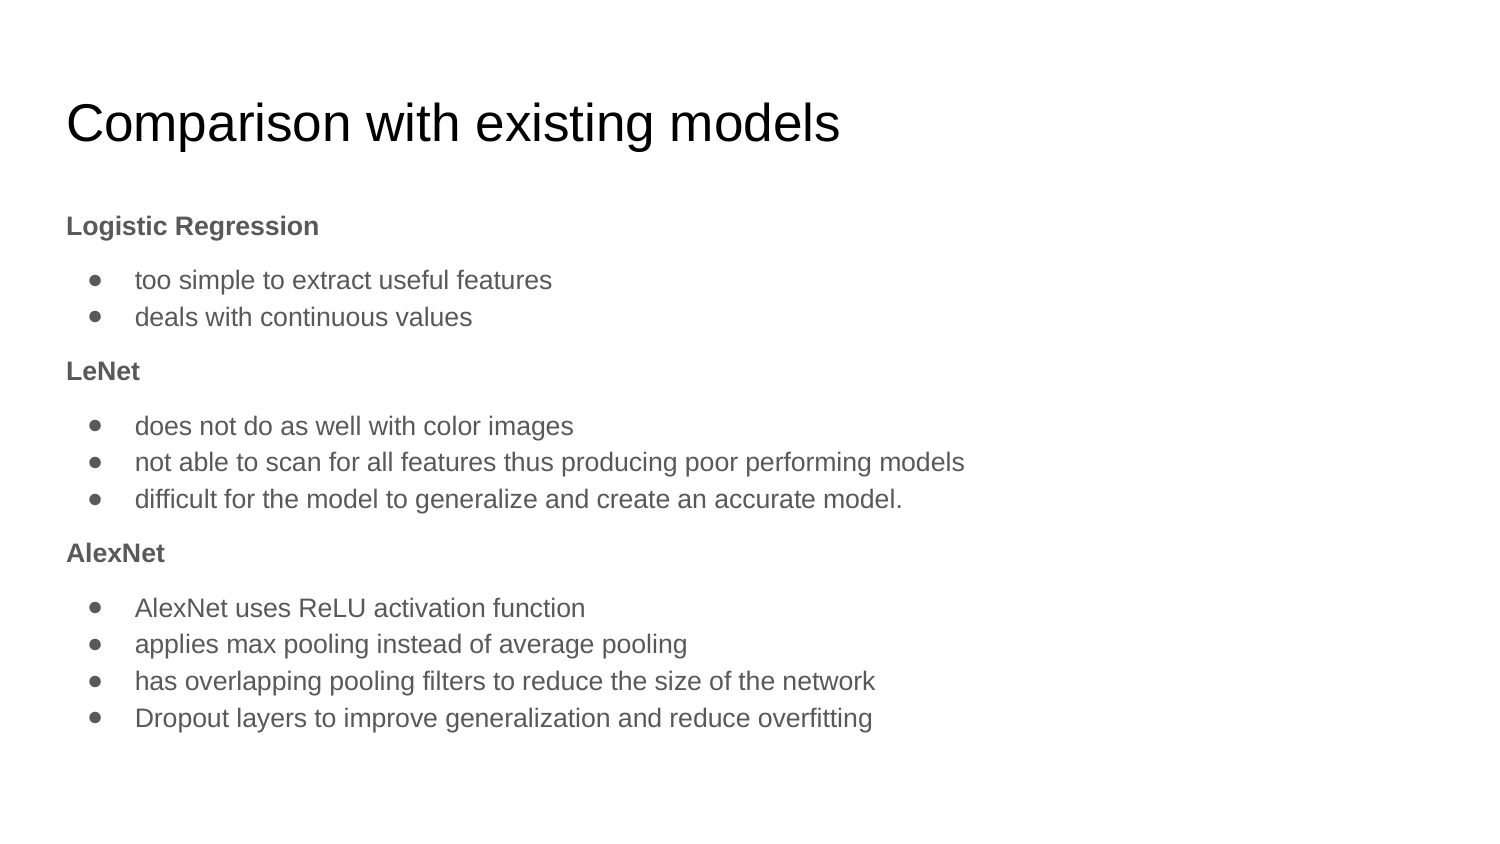

# Comparison with existing models

Logistic Regression
too simple to extract useful features
deals with continuous values
LeNet
does not do as well with color images
not able to scan for all features thus producing poor performing models
difficult for the model to generalize and create an accurate model.
AlexNet
AlexNet uses ReLU activation function
applies max pooling instead of average pooling
has overlapping pooling filters to reduce the size of the network
Dropout layers to improve generalization and reduce overfitting